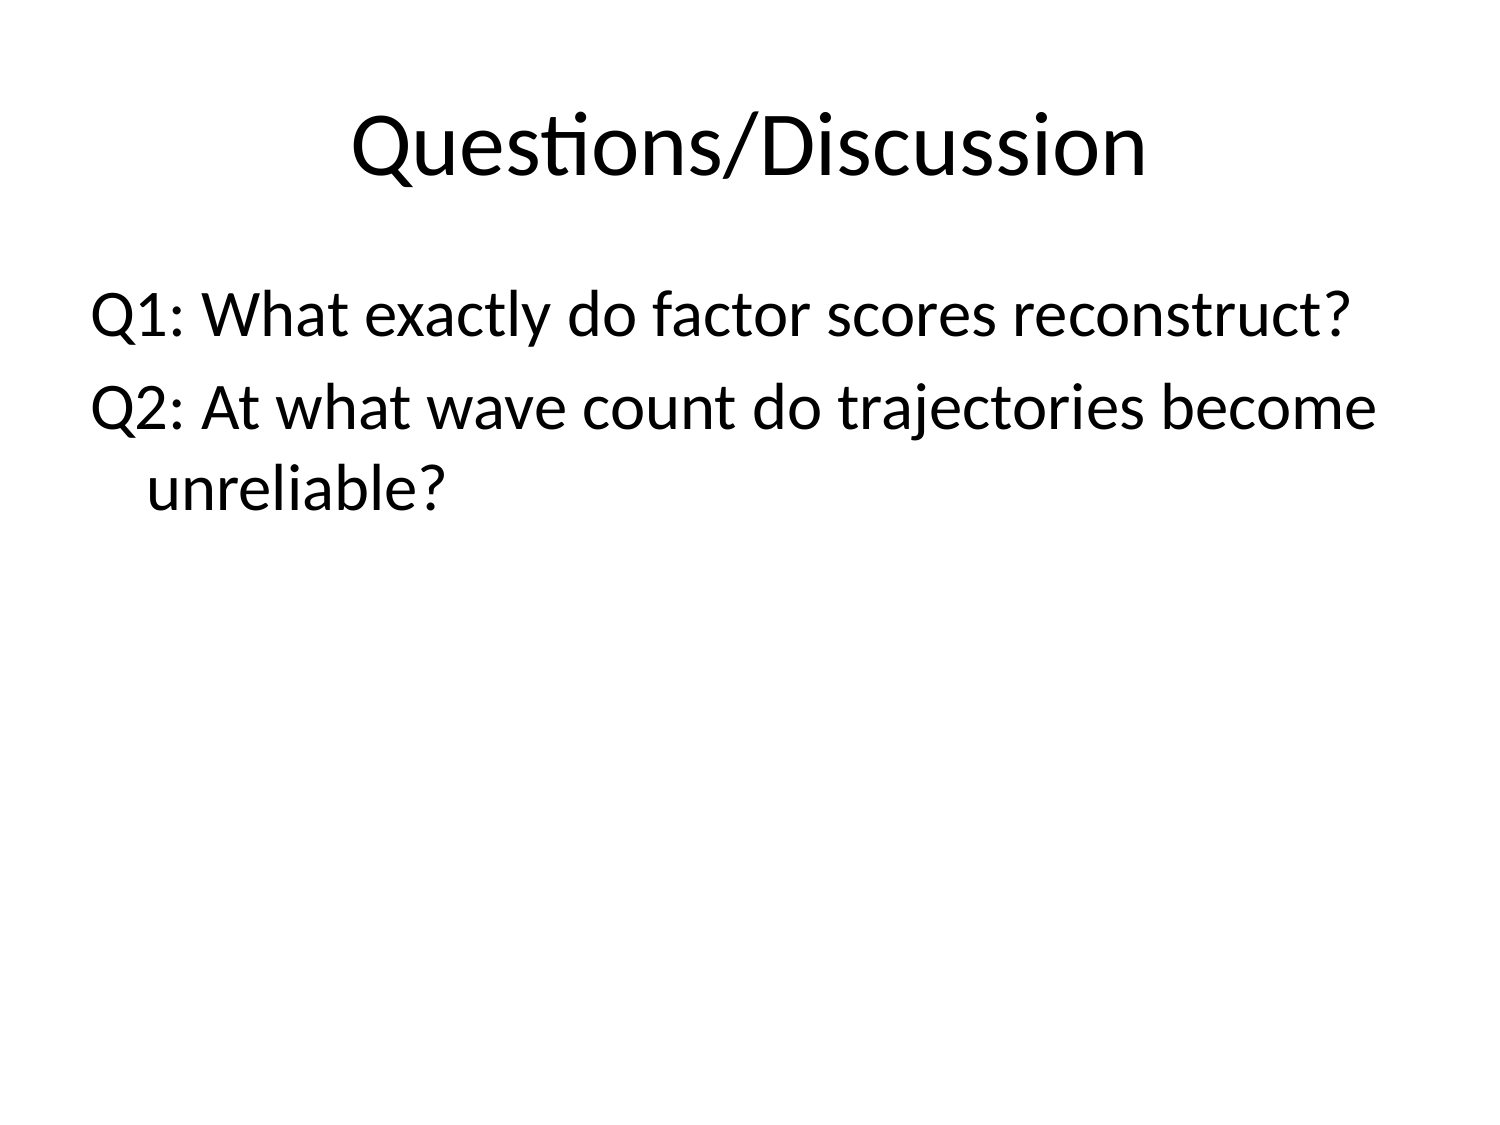

# Questions/Discussion
Q1: What exactly do factor scores reconstruct?
Q2: At what wave count do trajectories become unreliable?